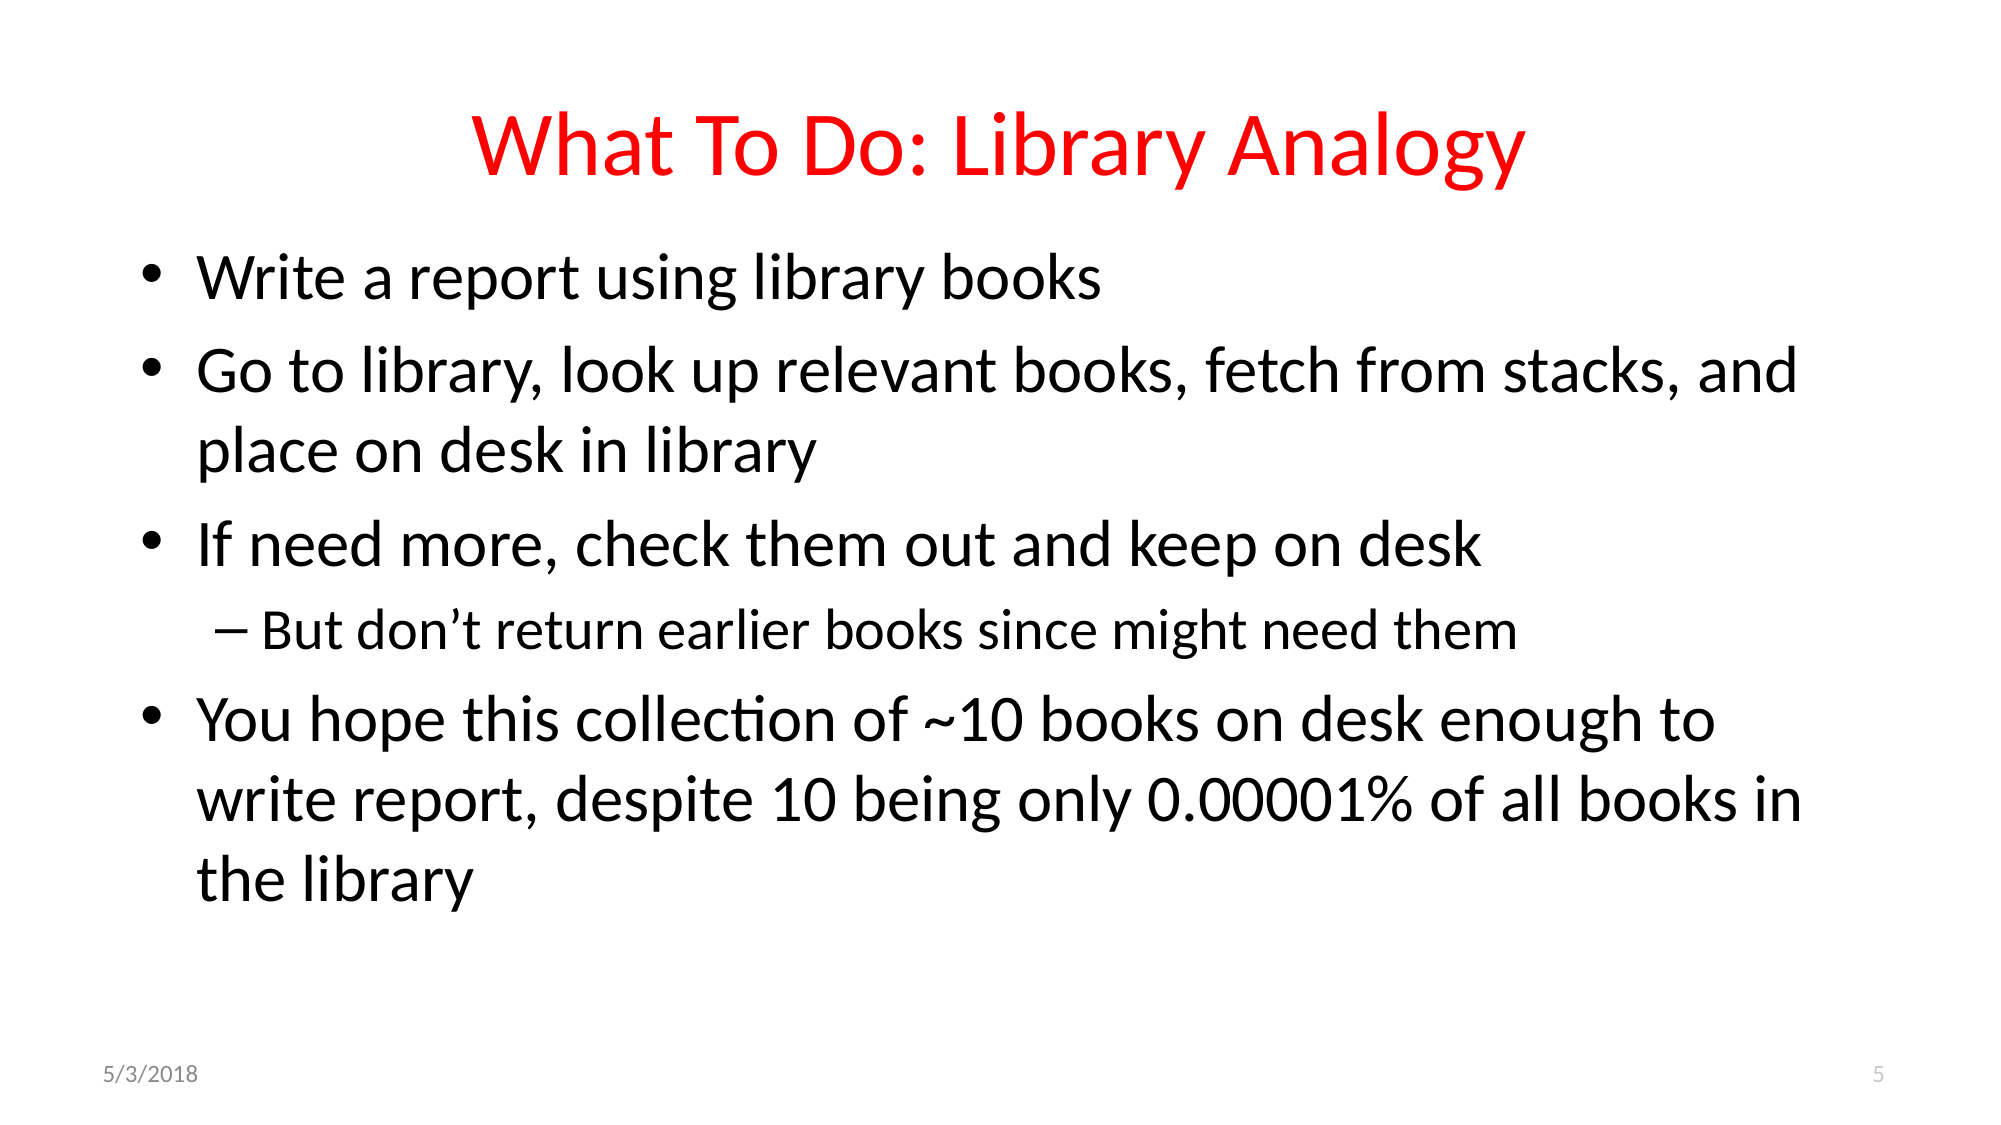

# What To Do: Library Analogy
Write a report using library books
Go to library, look up relevant books, fetch from stacks, and place on desk in library
If need more, check them out and keep on desk
But don’t return earlier books since might need them
You hope this collection of ~10 books on desk enough to write report, despite 10 being only 0.00001% of all books in the library
5/3/2018

5